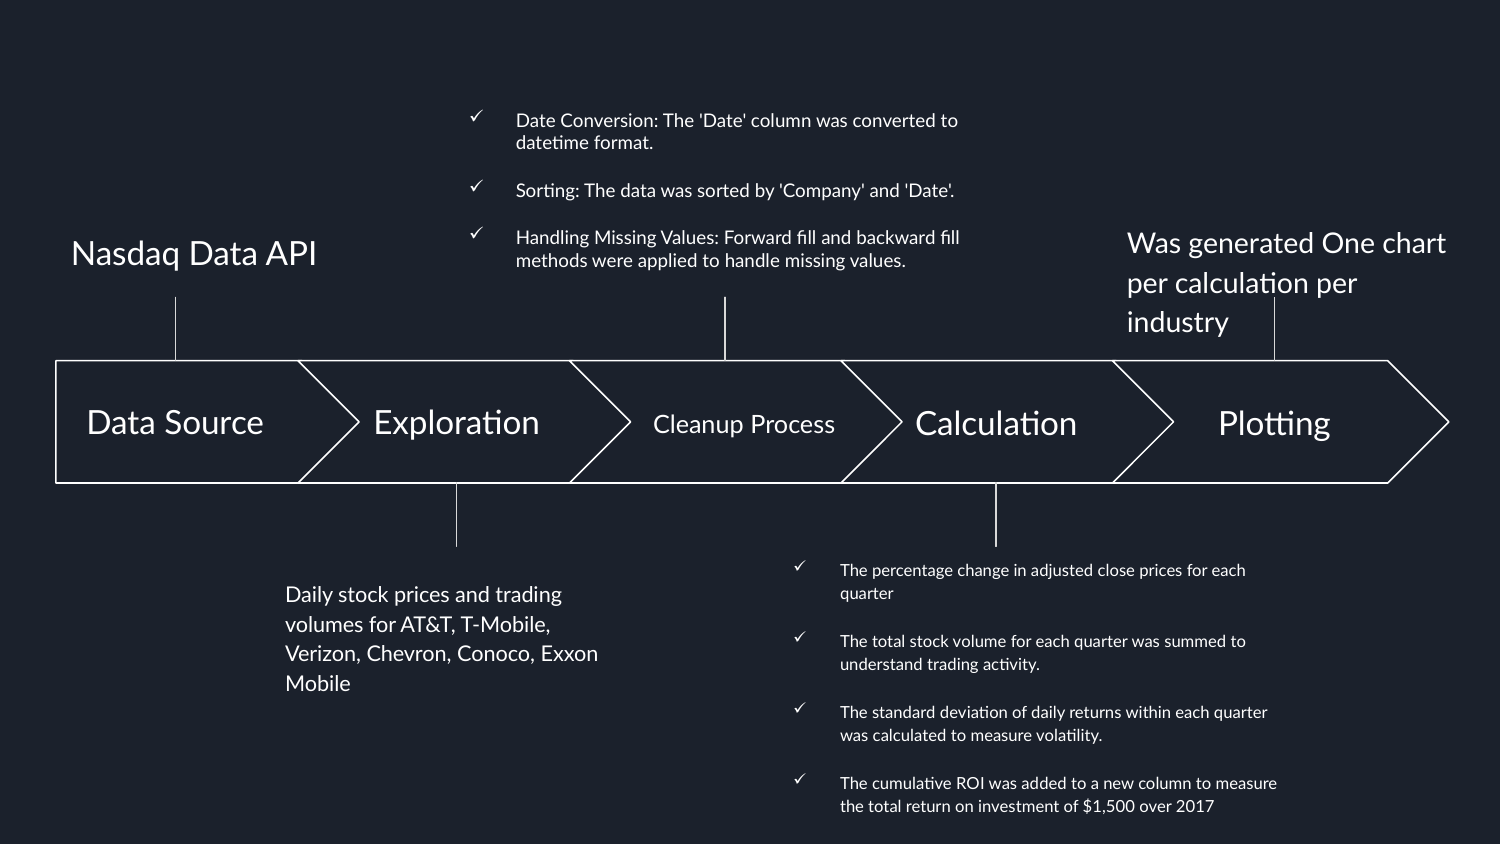

Date Conversion: The 'Date' column was converted to datetime format.
Sorting: The data was sorted by 'Company' and 'Date'.
Handling Missing Values: Forward fill and backward fill methods were applied to handle missing values.
Was generated One chart per calculation per industry
Nasdaq Data API

Data Source
Exploration
Calculation
Plotting
Cleanup Process

The percentage change in adjusted close prices for each quarter
The total stock volume for each quarter was summed to understand trading activity.
The standard deviation of daily returns within each quarter was calculated to measure volatility.
The cumulative ROI was added to a new column to measure the total return on investment of $1,500 over 2017
Daily stock prices and trading volumes for AT&T, T-Mobile, Verizon, Chevron, Conoco, Exxon Mobile